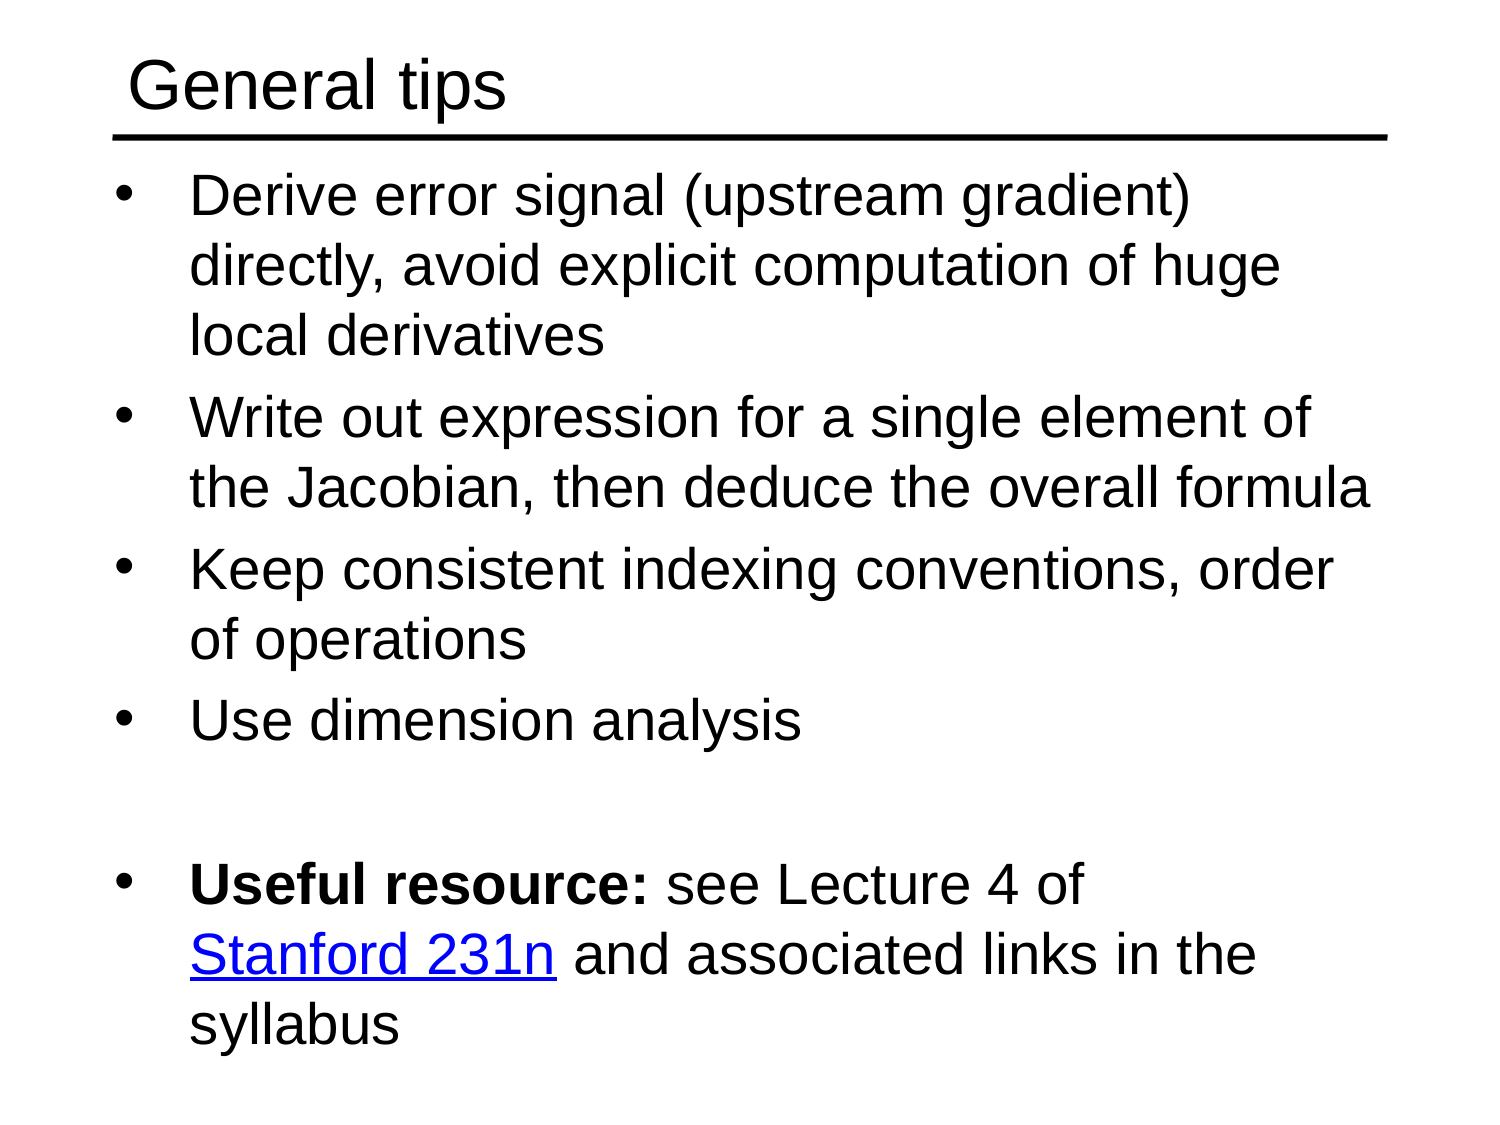

# General tips
Derive error signal (upstream gradient) directly, avoid explicit computation of huge local derivatives
Write out expression for a single element of the Jacobian, then deduce the overall formula
Keep consistent indexing conventions, order of operations
Use dimension analysis

Useful resource: see Lecture 4 of Stanford 231n and associated links in the syllabus